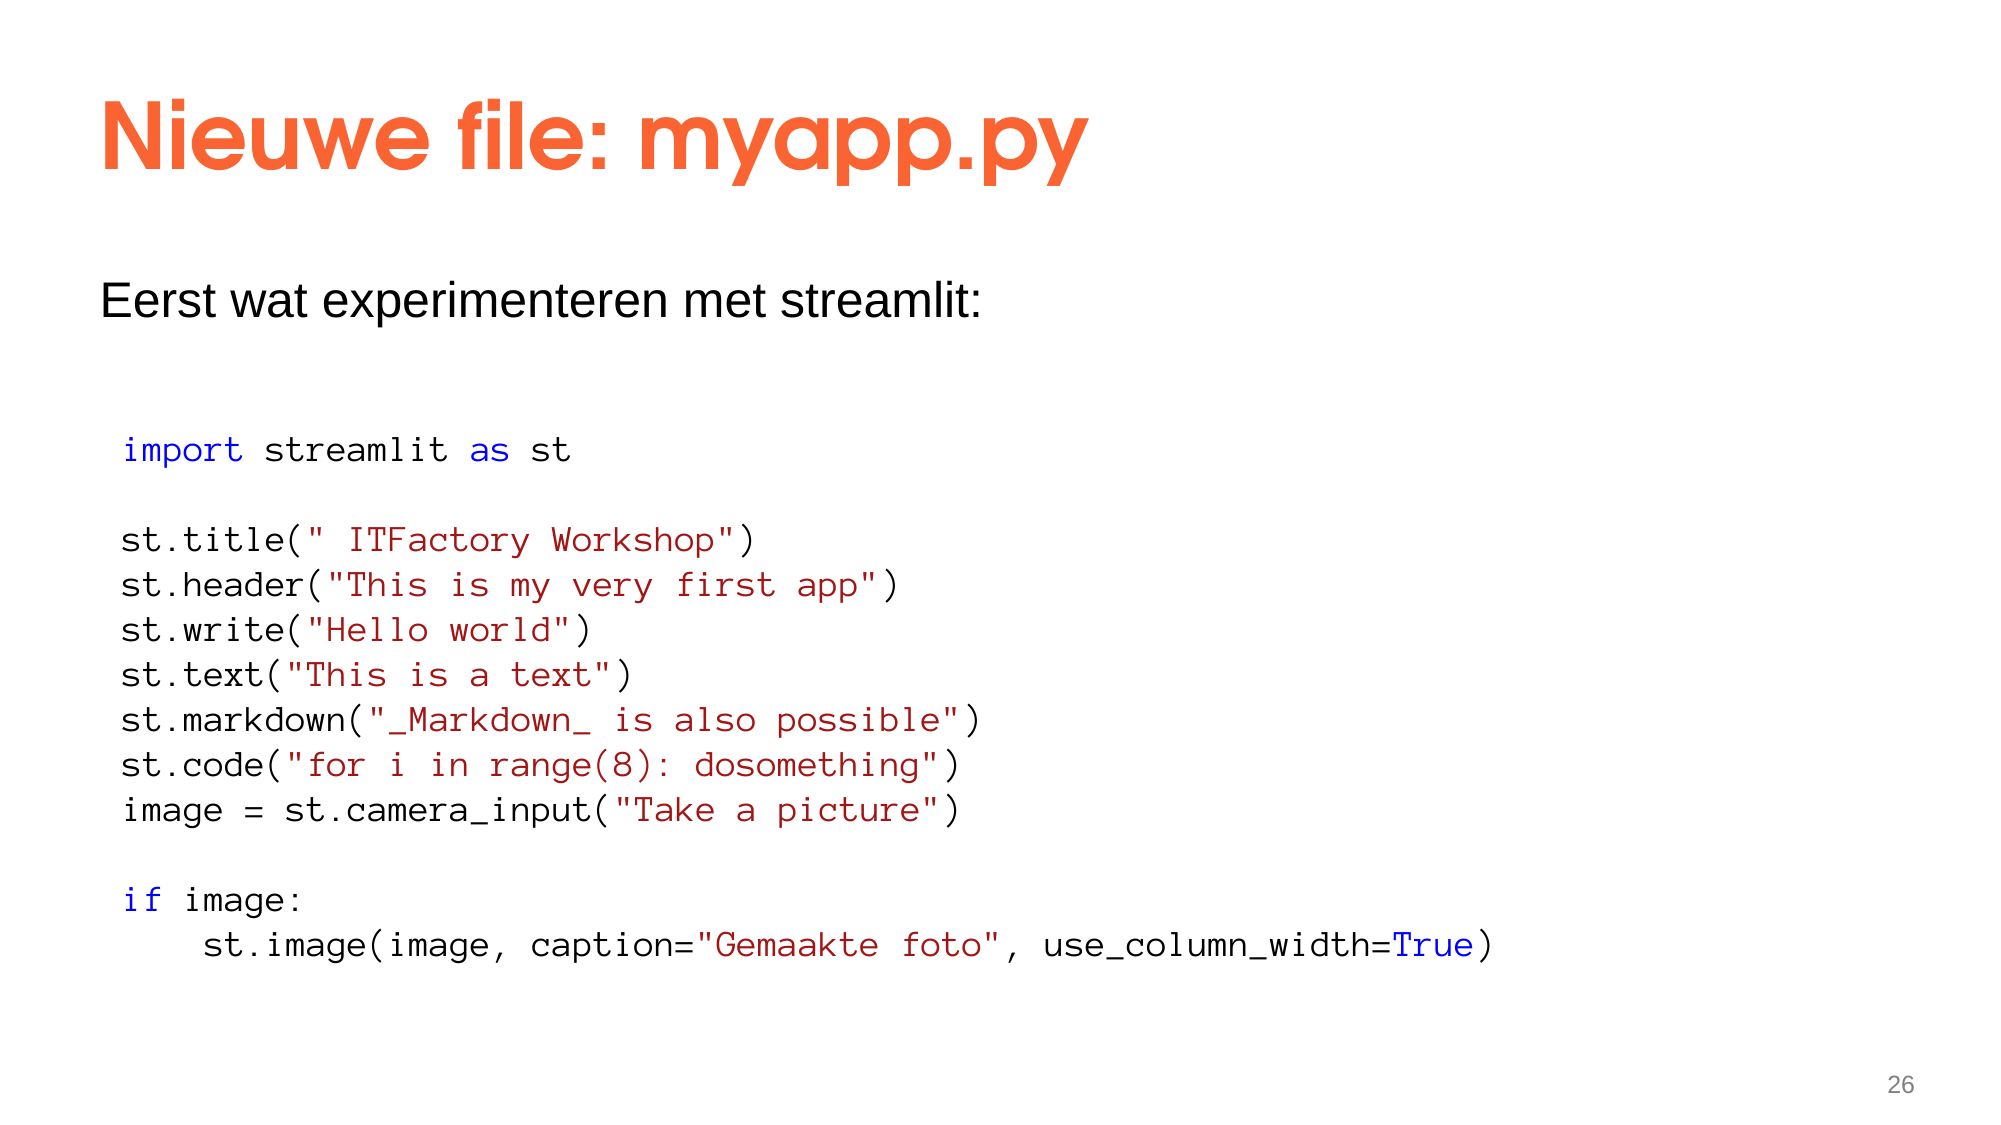

# Nieuwe file: myapp.py
Eerst wat experimenteren met streamlit:

import streamlit as st
st.title(" ITFactory Workshop")
st.header("This is my very first app")
st.write("Hello world")
st.text("This is a text")
st.markdown("_Markdown_ is also possible")
st.code("for i in range(8): dosomething")
image = st.camera_input("Take a picture")
if image:
    st.image(image, caption="Gemaakte foto", use_column_width=True)
26